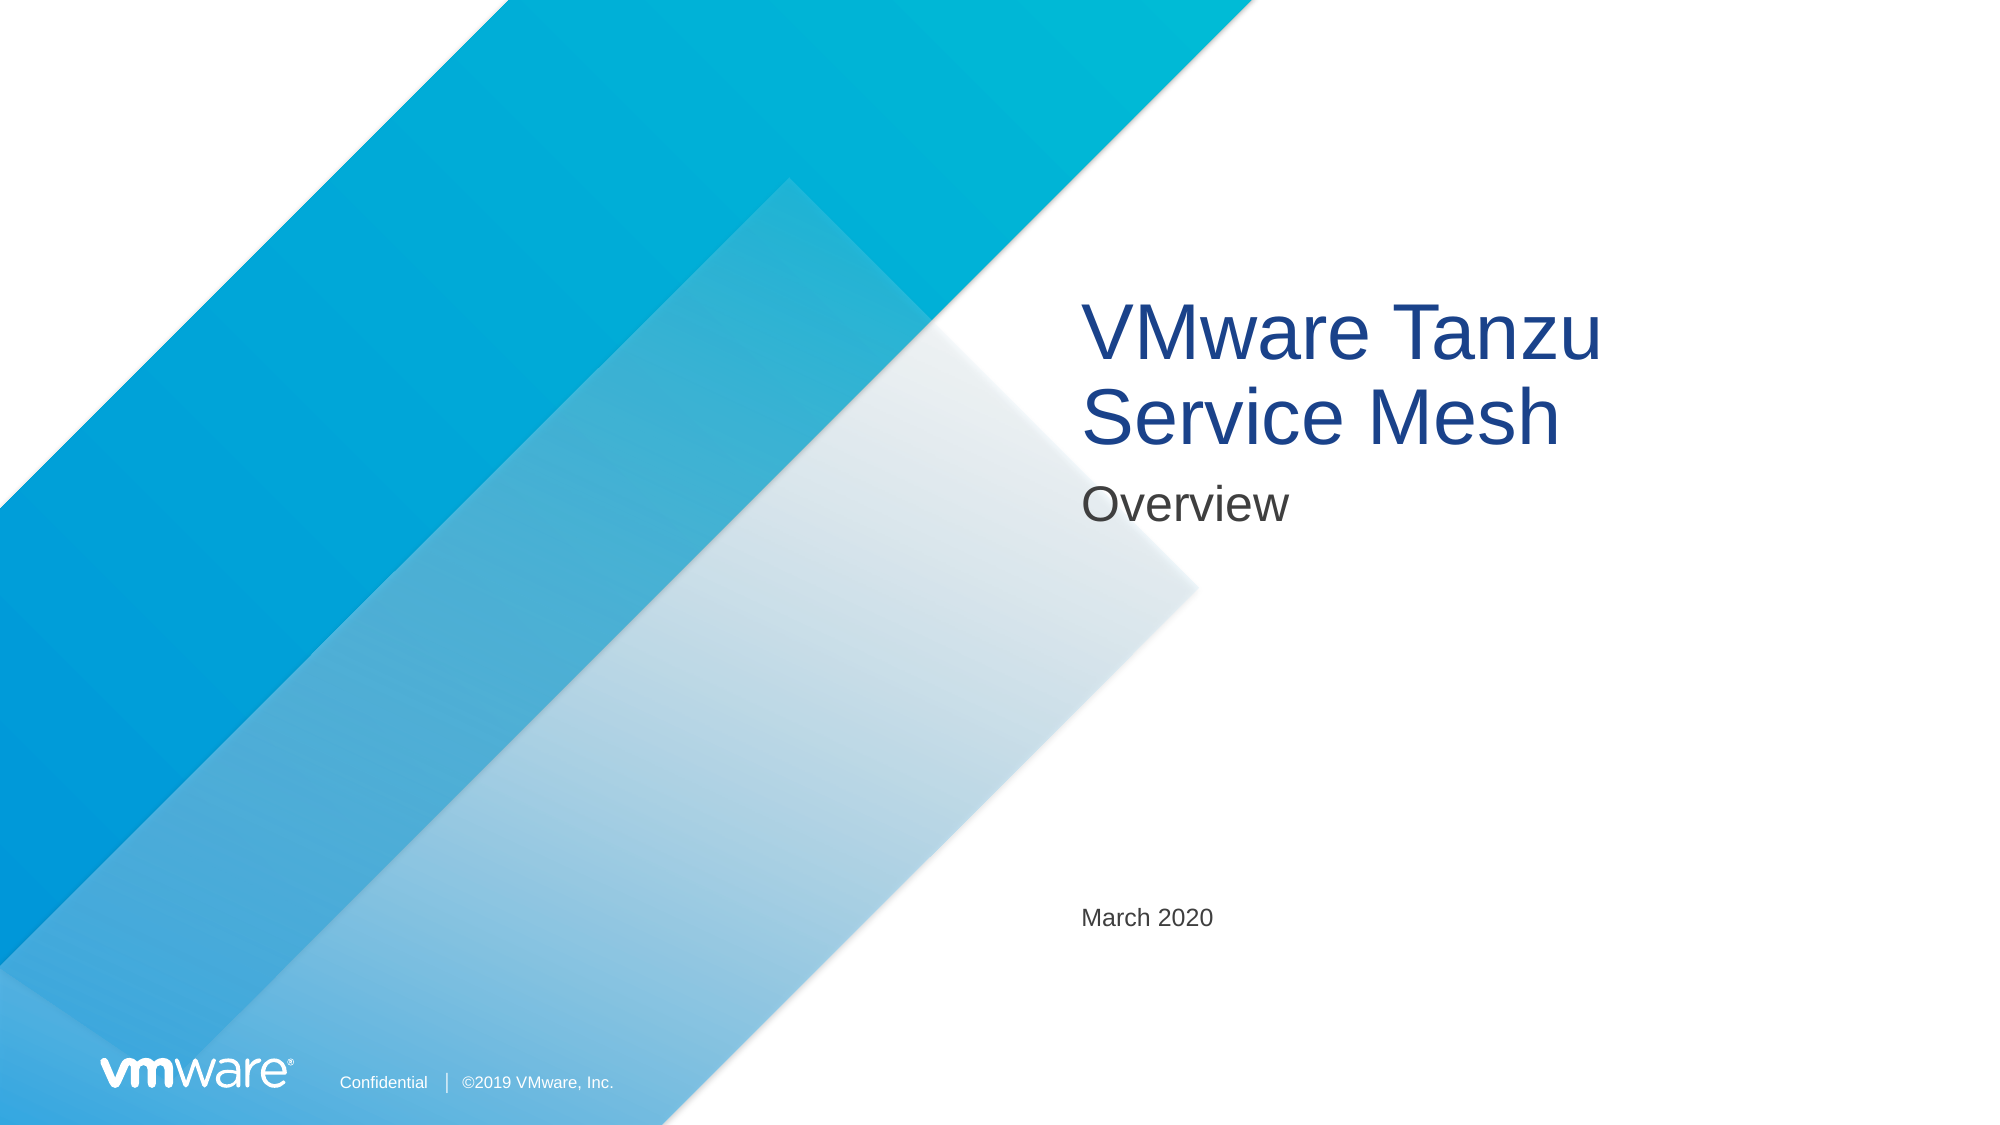

# VMware Tanzu Service Mesh
Overview
March 2020